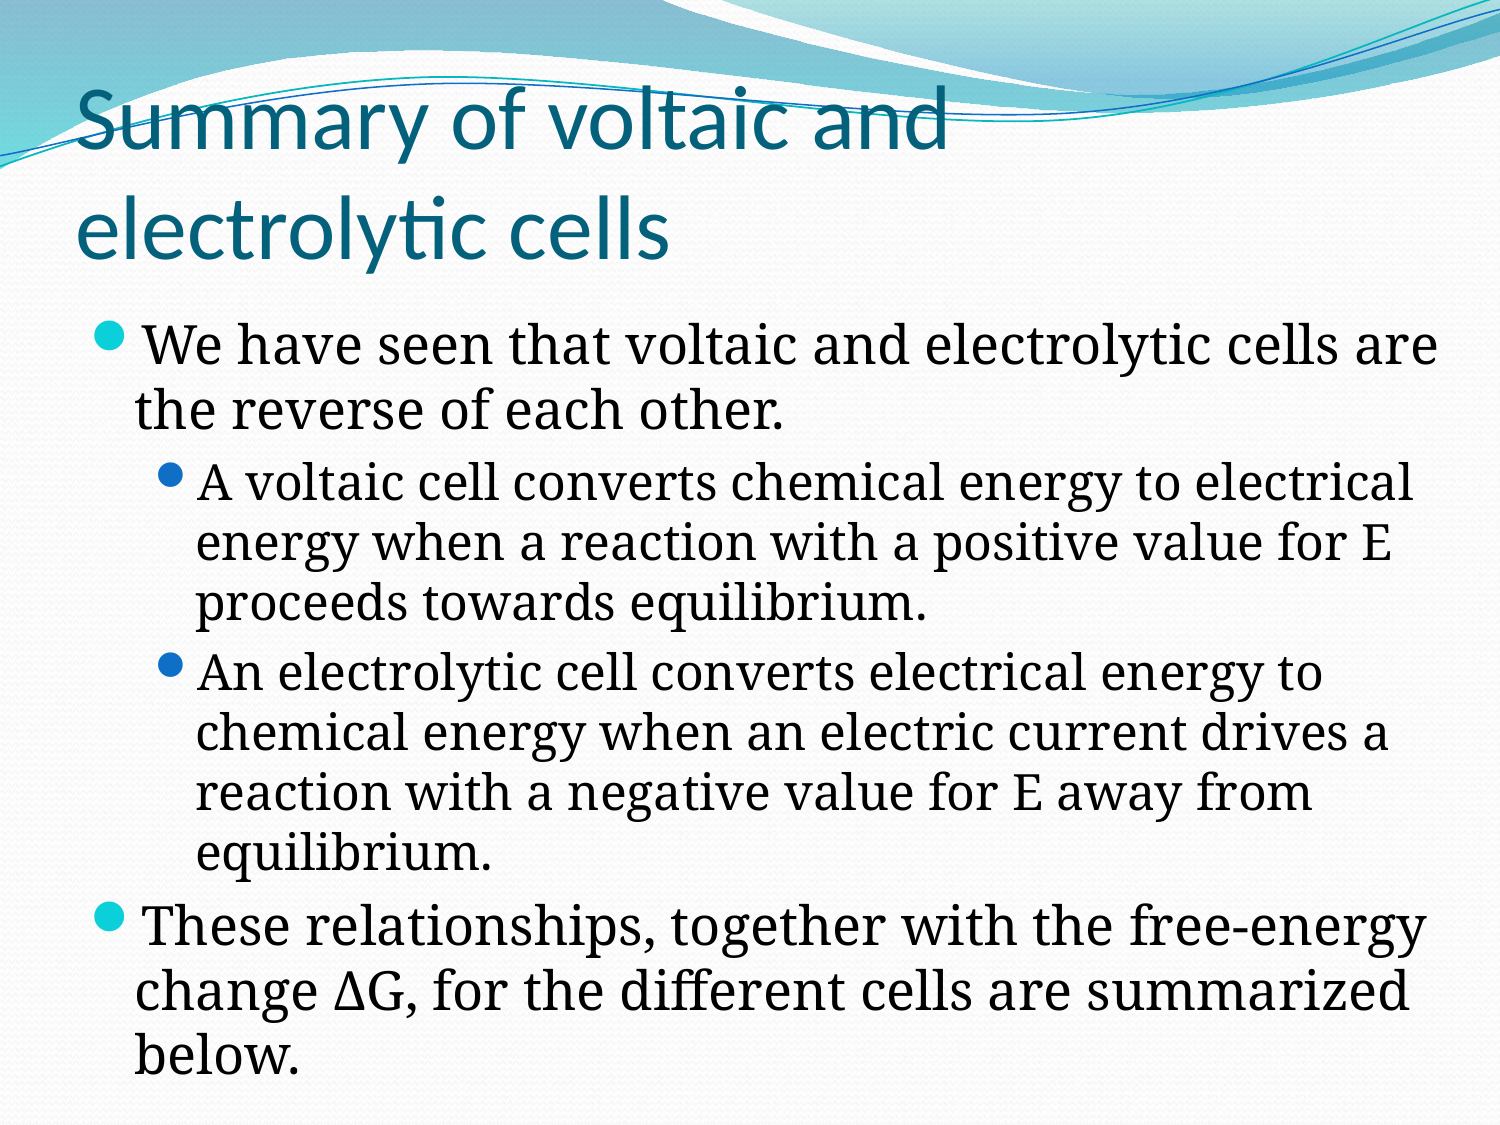

# Summary of voltaic and electrolytic cells
We have seen that voltaic and electrolytic cells are the reverse of each other.
A voltaic cell converts chemical energy to electrical energy when a reaction with a positive value for E proceeds towards equilibrium.
An electrolytic cell converts electrical energy to chemical energy when an electric current drives a reaction with a negative value for E away from equilibrium.
These relationships, together with the free-energy change ΔG, for the different cells are summarized below.